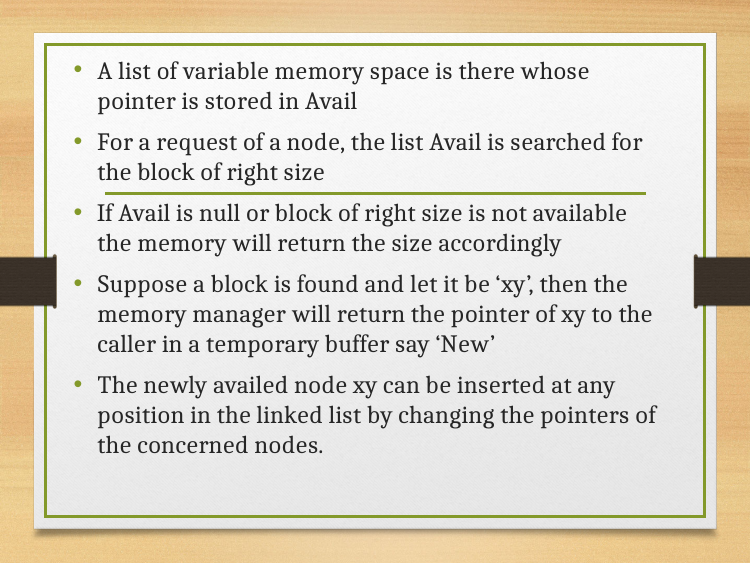

A list of variable memory space is there whose pointer is stored in Avail
For a request of a node, the list Avail is searched for the block of right size
If Avail is null or block of right size is not available the memory will return the size accordingly
Suppose a block is found and let it be ‘xy’, then the memory manager will return the pointer of xy to the caller in a temporary buffer say ‘New’
The newly availed node xy can be inserted at any position in the linked list by changing the pointers of the concerned nodes.